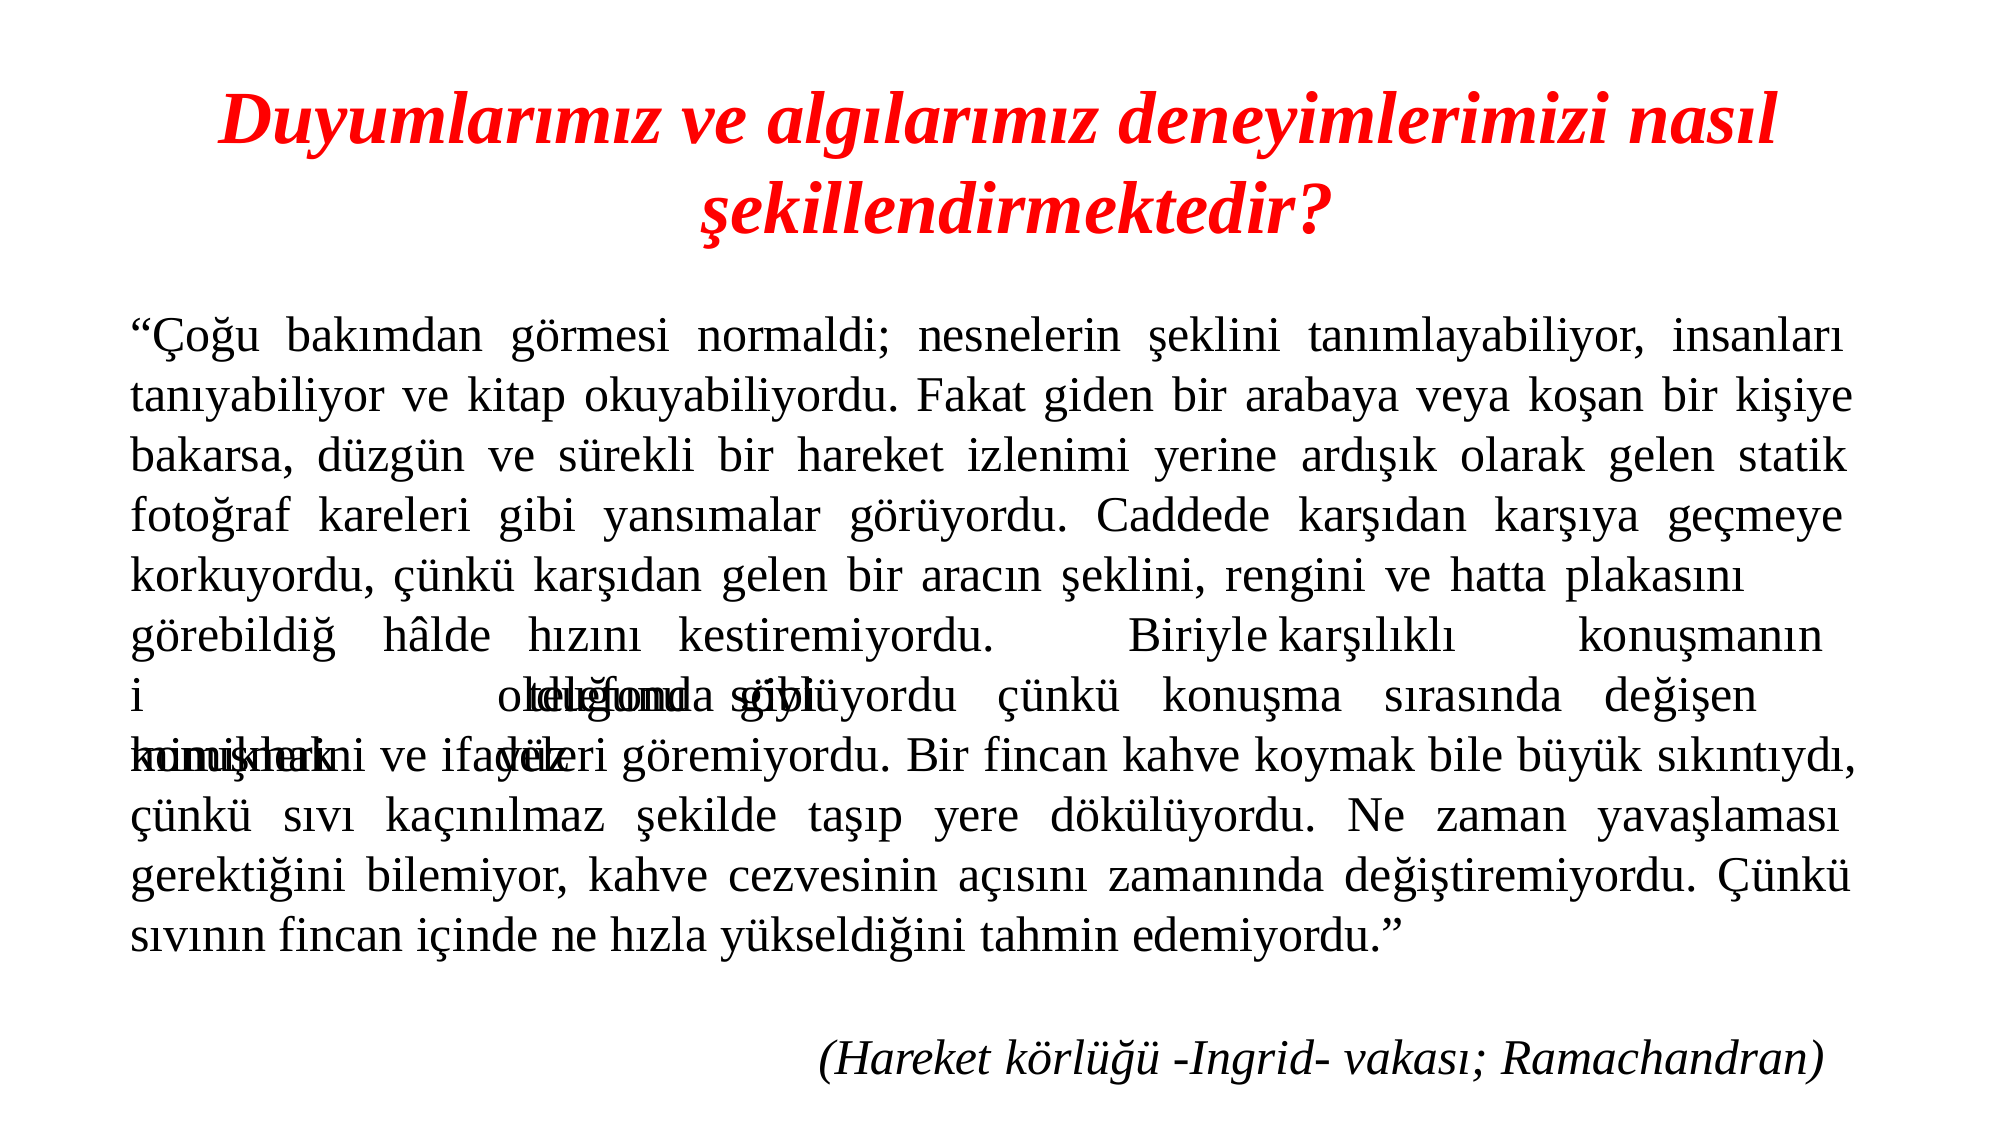

# Duyumlarımız ve algılarımız deneyimlerimizi nasıl  şekillendirmektedir?
“Çoğu bakımdan görmesi normaldi; nesnelerin şeklini tanımlayabiliyor, insanları  tanıyabiliyor ve kitap okuyabiliyordu. Fakat giden bir arabaya veya koşan bir kişiye  bakarsa, düzgün ve sürekli bir hareket izlenimi yerine ardışık olarak gelen statik  fotoğraf kareleri gibi yansımalar görüyordu. Caddede karşıdan karşıya geçmeye  korkuyordu, çünkü karşıdan gelen bir aracın şeklini, rengini ve hatta plakasını
görebildiği  konuşmak
hâlde	hızını	kestiremiyordu.	Biriyle	karşılıklı	konuşmanın	telefonda  gibi
olduğunu	söylüyordu	çünkü	konuşma	sırasında	değişen	yüz
mimiklerini ve ifadeleri göremiyordu. Bir fincan kahve koymak bile büyük sıkıntıydı,  çünkü sıvı kaçınılmaz şekilde taşıp yere dökülüyordu. Ne zaman yavaşlaması  gerektiğini bilemiyor, kahve cezvesinin açısını zamanında değiştiremiyordu. Çünkü  sıvının fincan içinde ne hızla yükseldiğini tahmin edemiyordu.”

(Hareket körlüğü -Ingrid- vakası; Ramachandran)